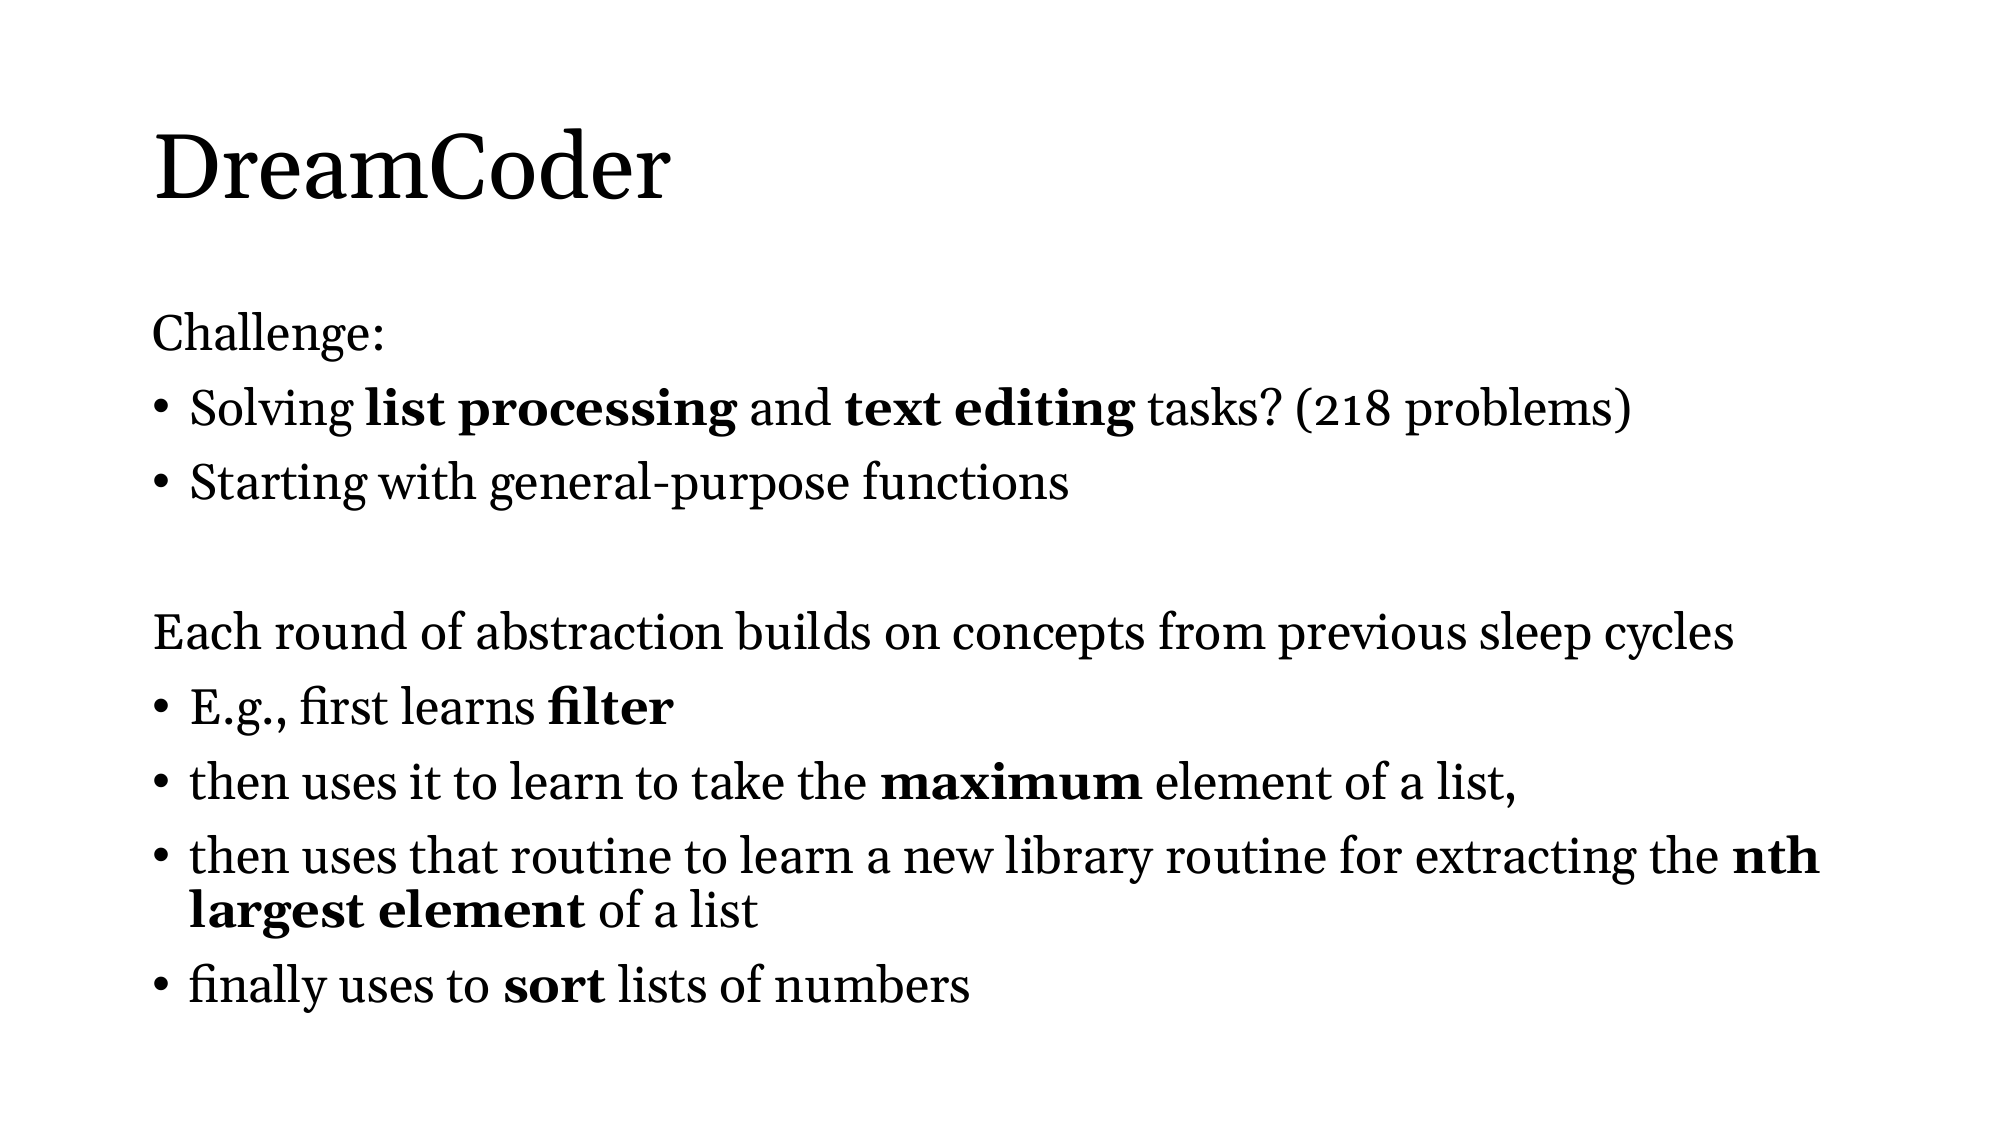

# DreamCoder
Challenge:
Solving list processing and text editing tasks? (218 problems)
Starting with general-purpose functions

Each round of abstraction builds on concepts from previous sleep cycles
E.g., first learns filter
then uses it to learn to take the maximum element of a list,
then uses that routine to learn a new library routine for extracting the nth largest element of a list
finally uses to sort lists of numbers